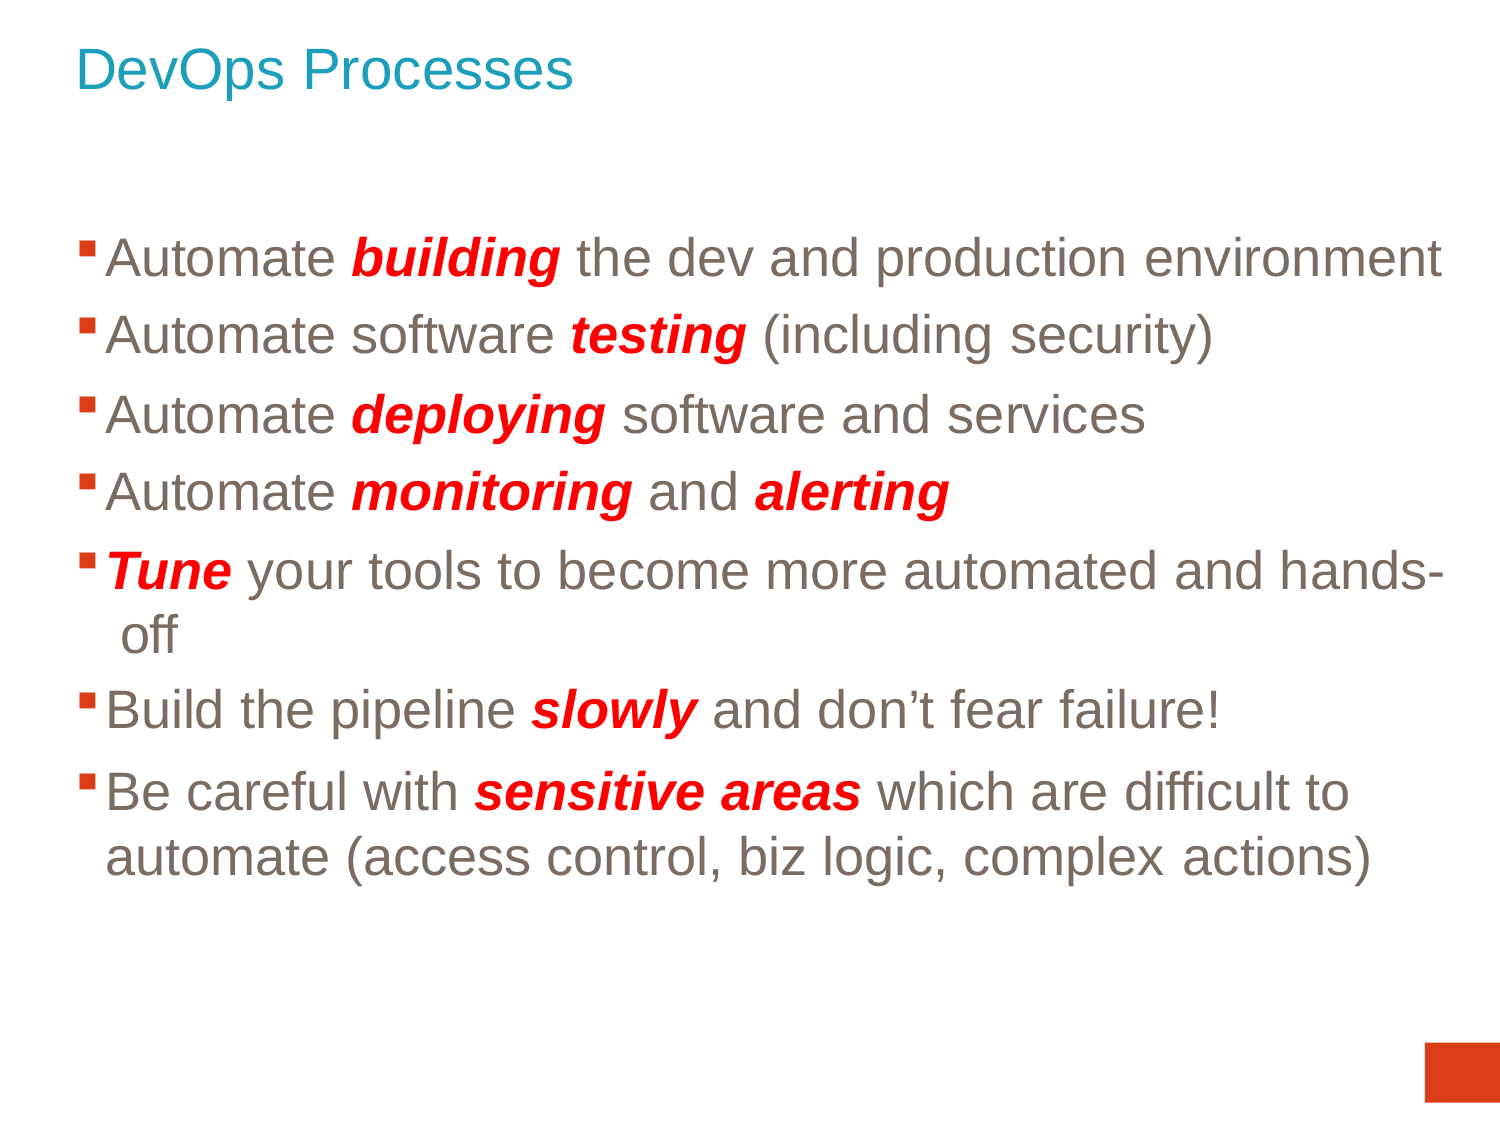

# DevOps Processes
Automate building the dev and production environment
Automate software testing (including security)
Automate deploying software and services
Automate monitoring and alerting
Tune your tools to become more automated and hands-  off
Build the pipeline slowly and don’t fear failure!
Be careful with sensitive areas which are difficult to  automate (access control, biz logic, complex actions)